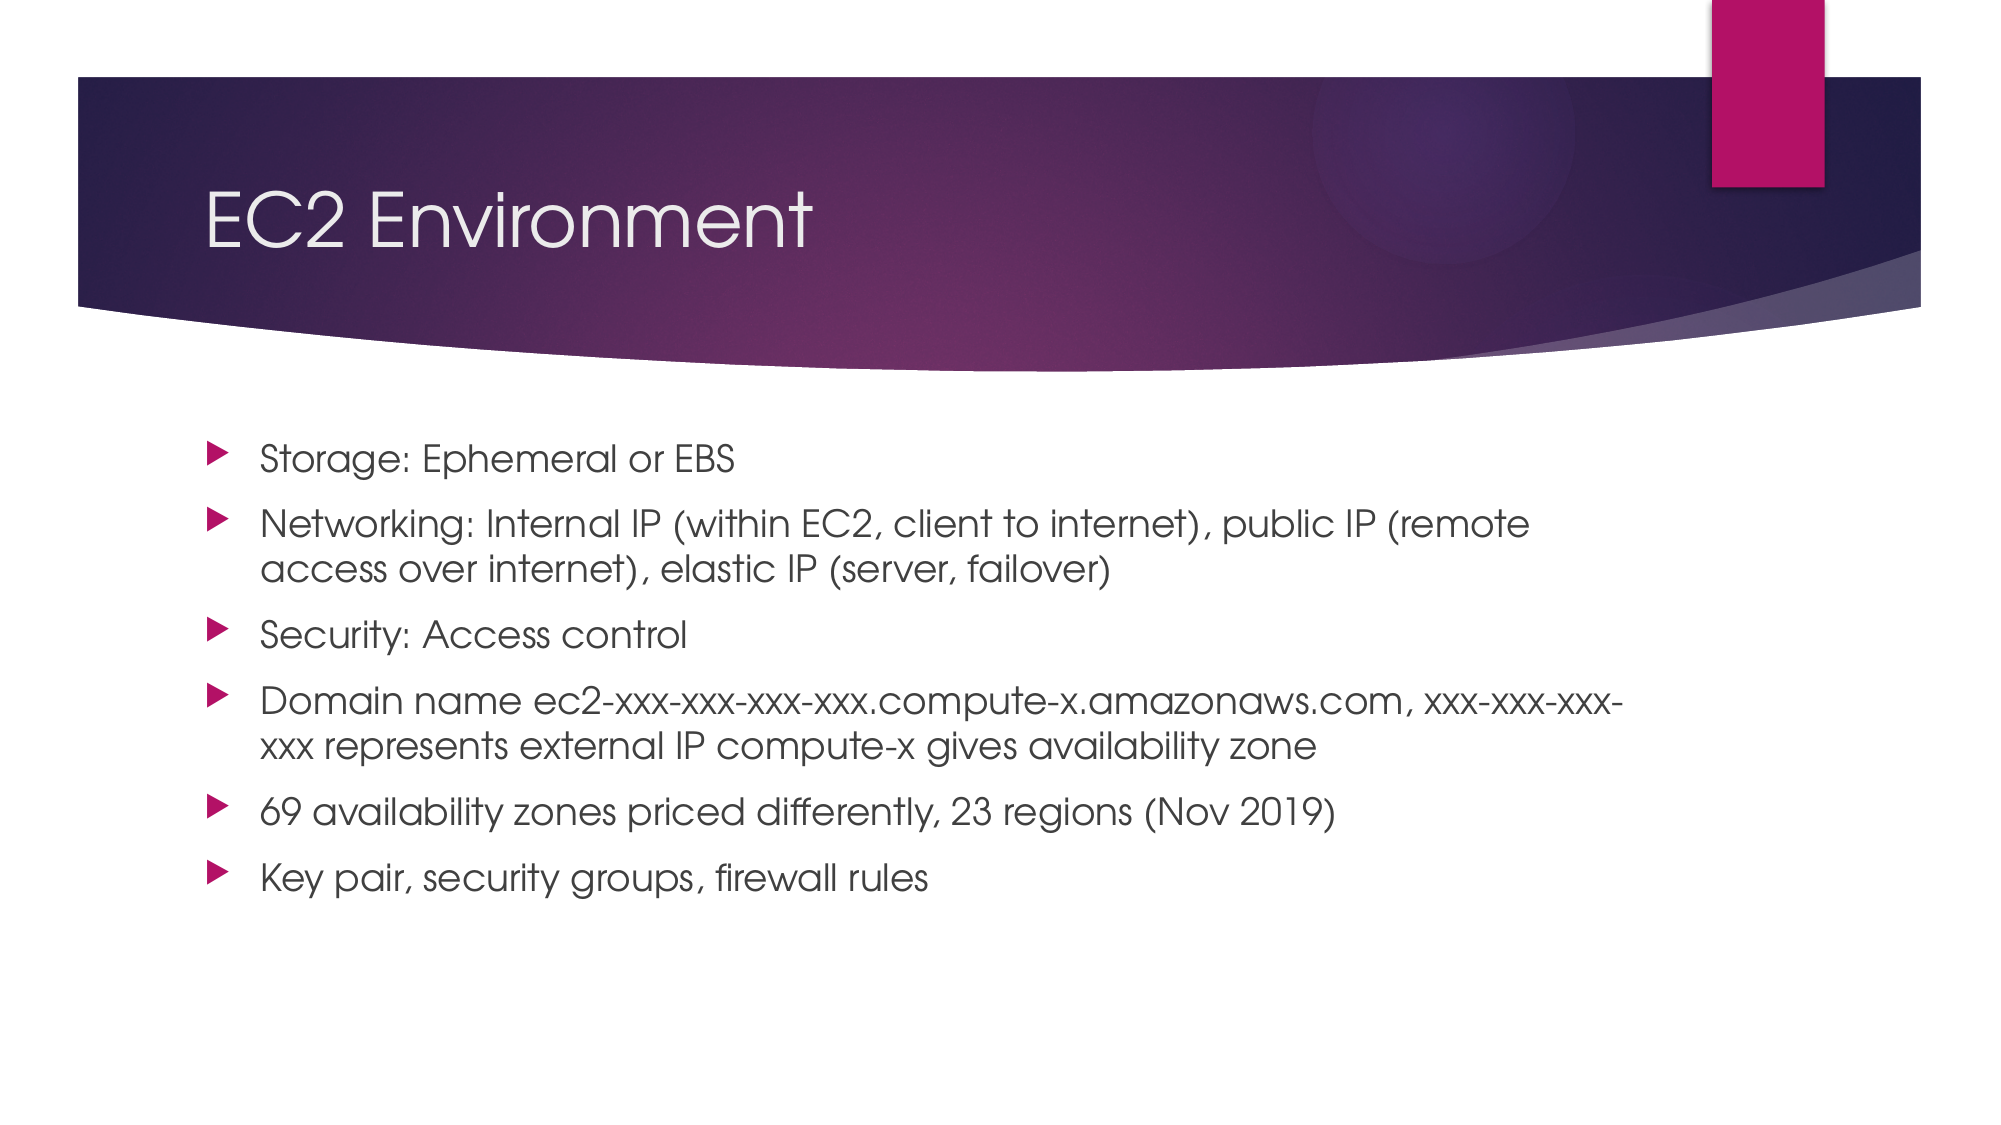

# EC2 Environment
Storage: Ephemeral or EBS
Networking: Internal IP (within EC2, client to internet), public IP (remote access over internet), elastic IP (server, failover)
Security: Access control
Domain name ec2-xxx-xxx-xxx-xxx.compute-x.amazonaws.com, xxx-xxx-xxx-xxx represents external IP compute-x gives availability zone
69 availability zones priced differently, 23 regions (Nov 2019)
Key pair, security groups, firewall rules